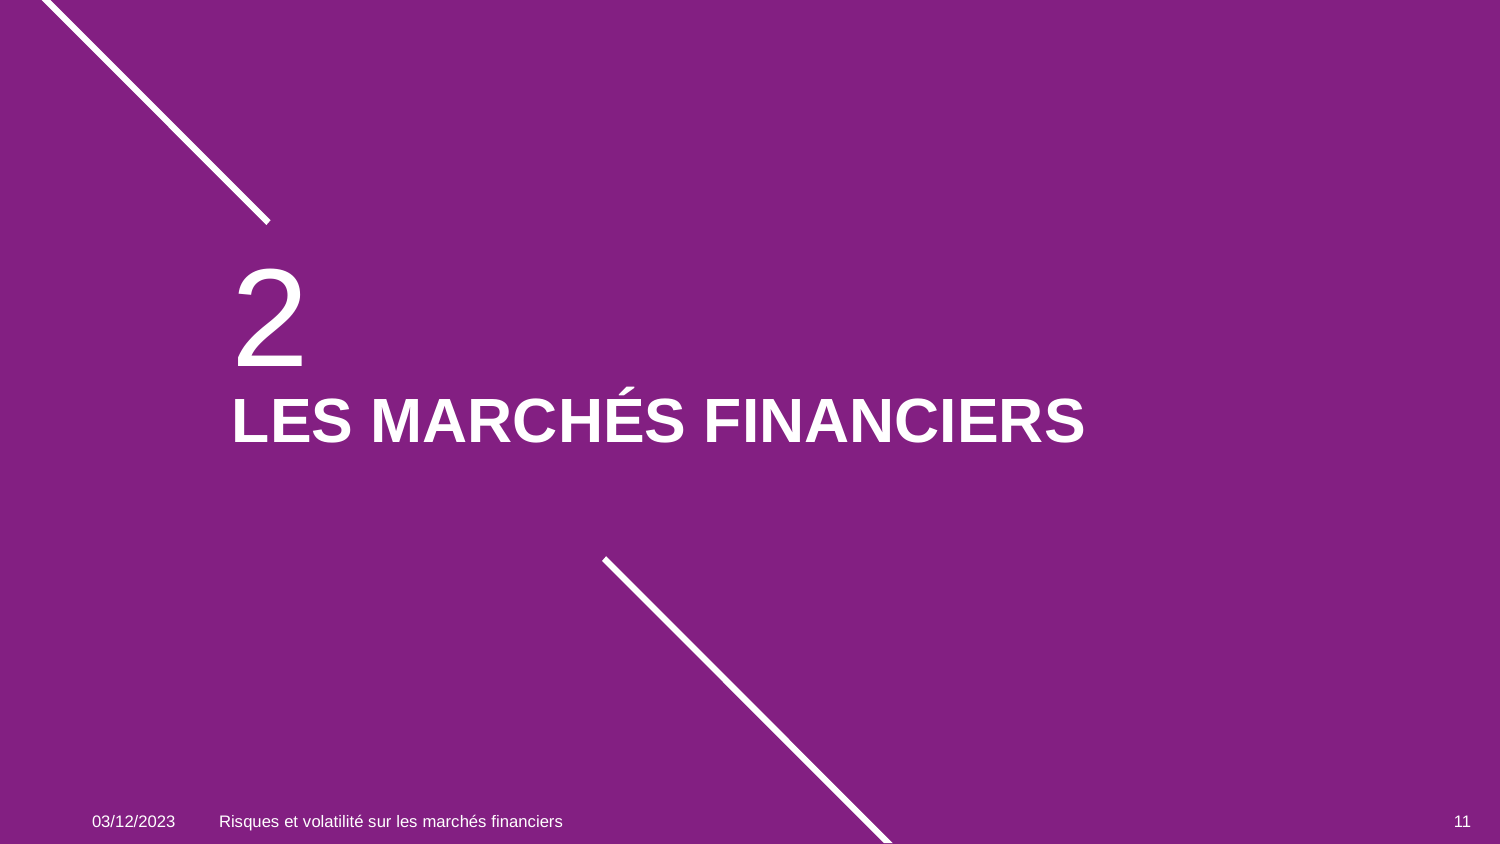

2
# Les marchés financiers
03/12/2023
Risques et volatilité sur les marchés financiers
11